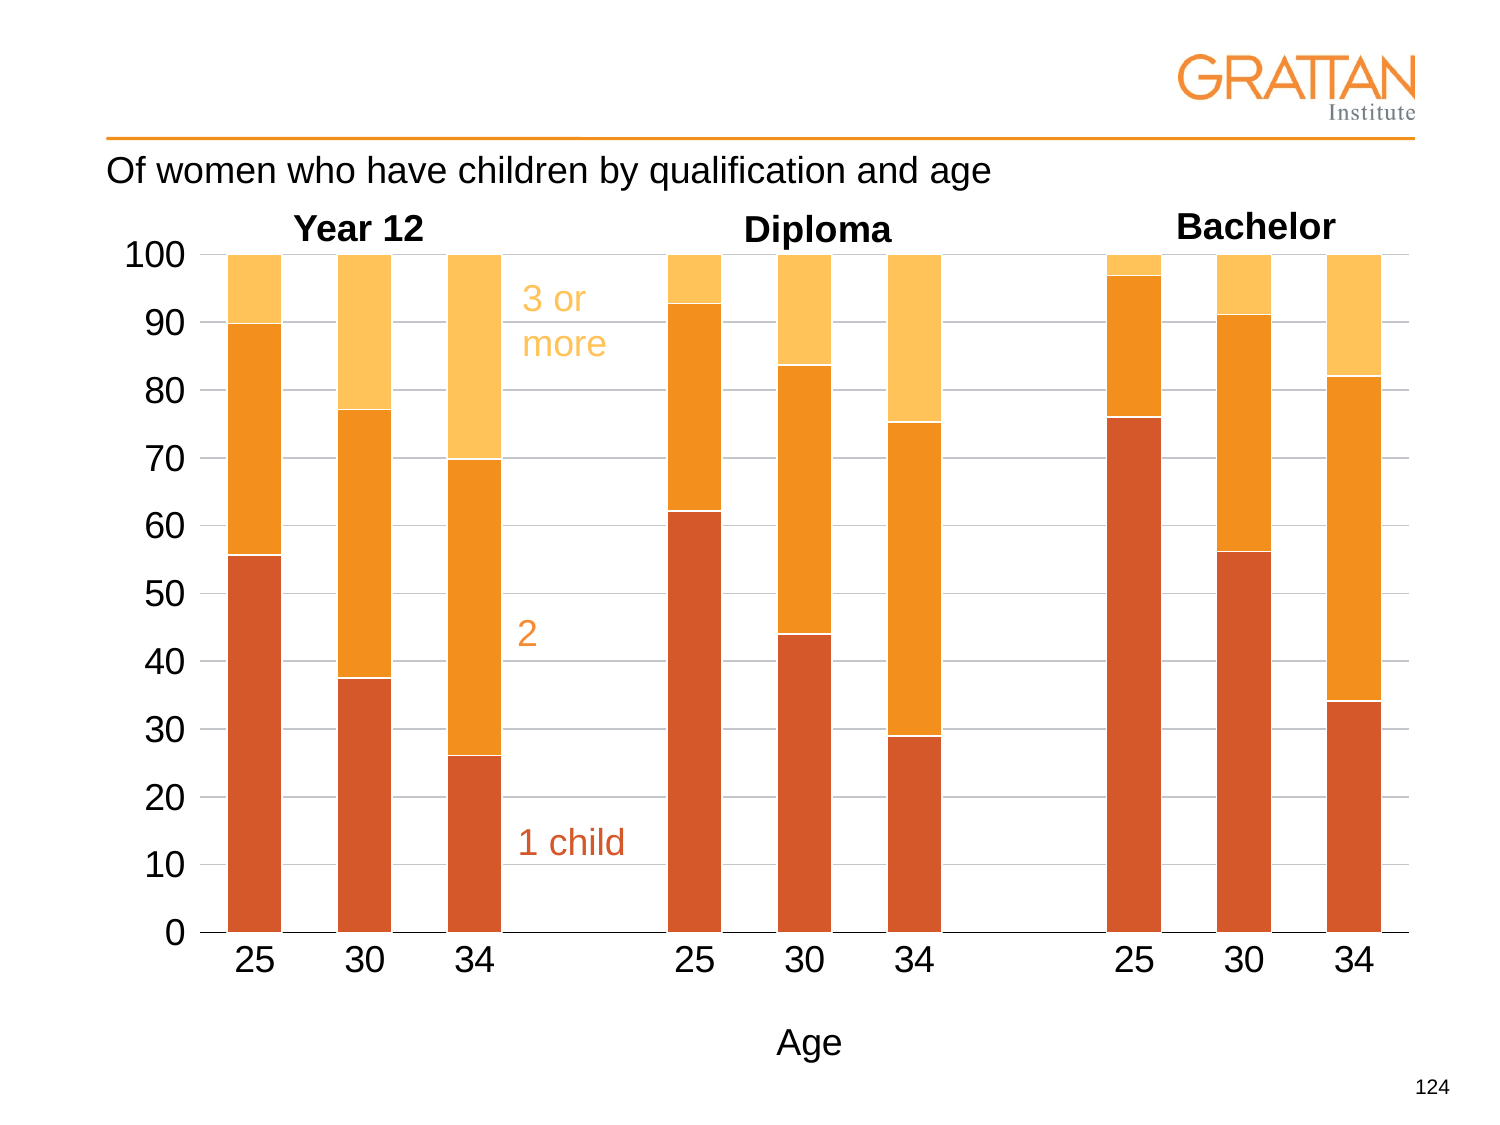

#
Of women who have children by qualification and age

### Chart

| Category | 1 | 2 | 3 or more |
|---|---|---|---|
| 25 | 55.6385362210605 | 34.154841921832215 | 10.206621857107294 |
| 30 | 37.476569821930646 | 39.66729147141518 | 22.856138706654168 |
| 34 | 26.052363770931628 | 43.79683597002498 | 30.150800259043383 |
|  | None | None | None |
| 25 | 62.16216216216216 | 30.593093093093092 | 7.244744744744745 |
| 30 | 44.018726130343715 | 39.694468399655044 | 16.28680547000123 |
| 34 | 28.939649808905877 | 46.360323526797615 | 24.70002666429651 |
|  | None | None | None |
| 25 | 76.04408352668213 | 20.823665893271464 | 3.1322505800464038 |
| 30 | 56.189129751806476 | 34.95915802701854 | 8.851712221174992 |
| 34 | 34.14995676699469 | 47.95157903405114 | 17.898464198954176 |
Bachelor
Year 12
Diploma
3 or
more
2
1 child
Age